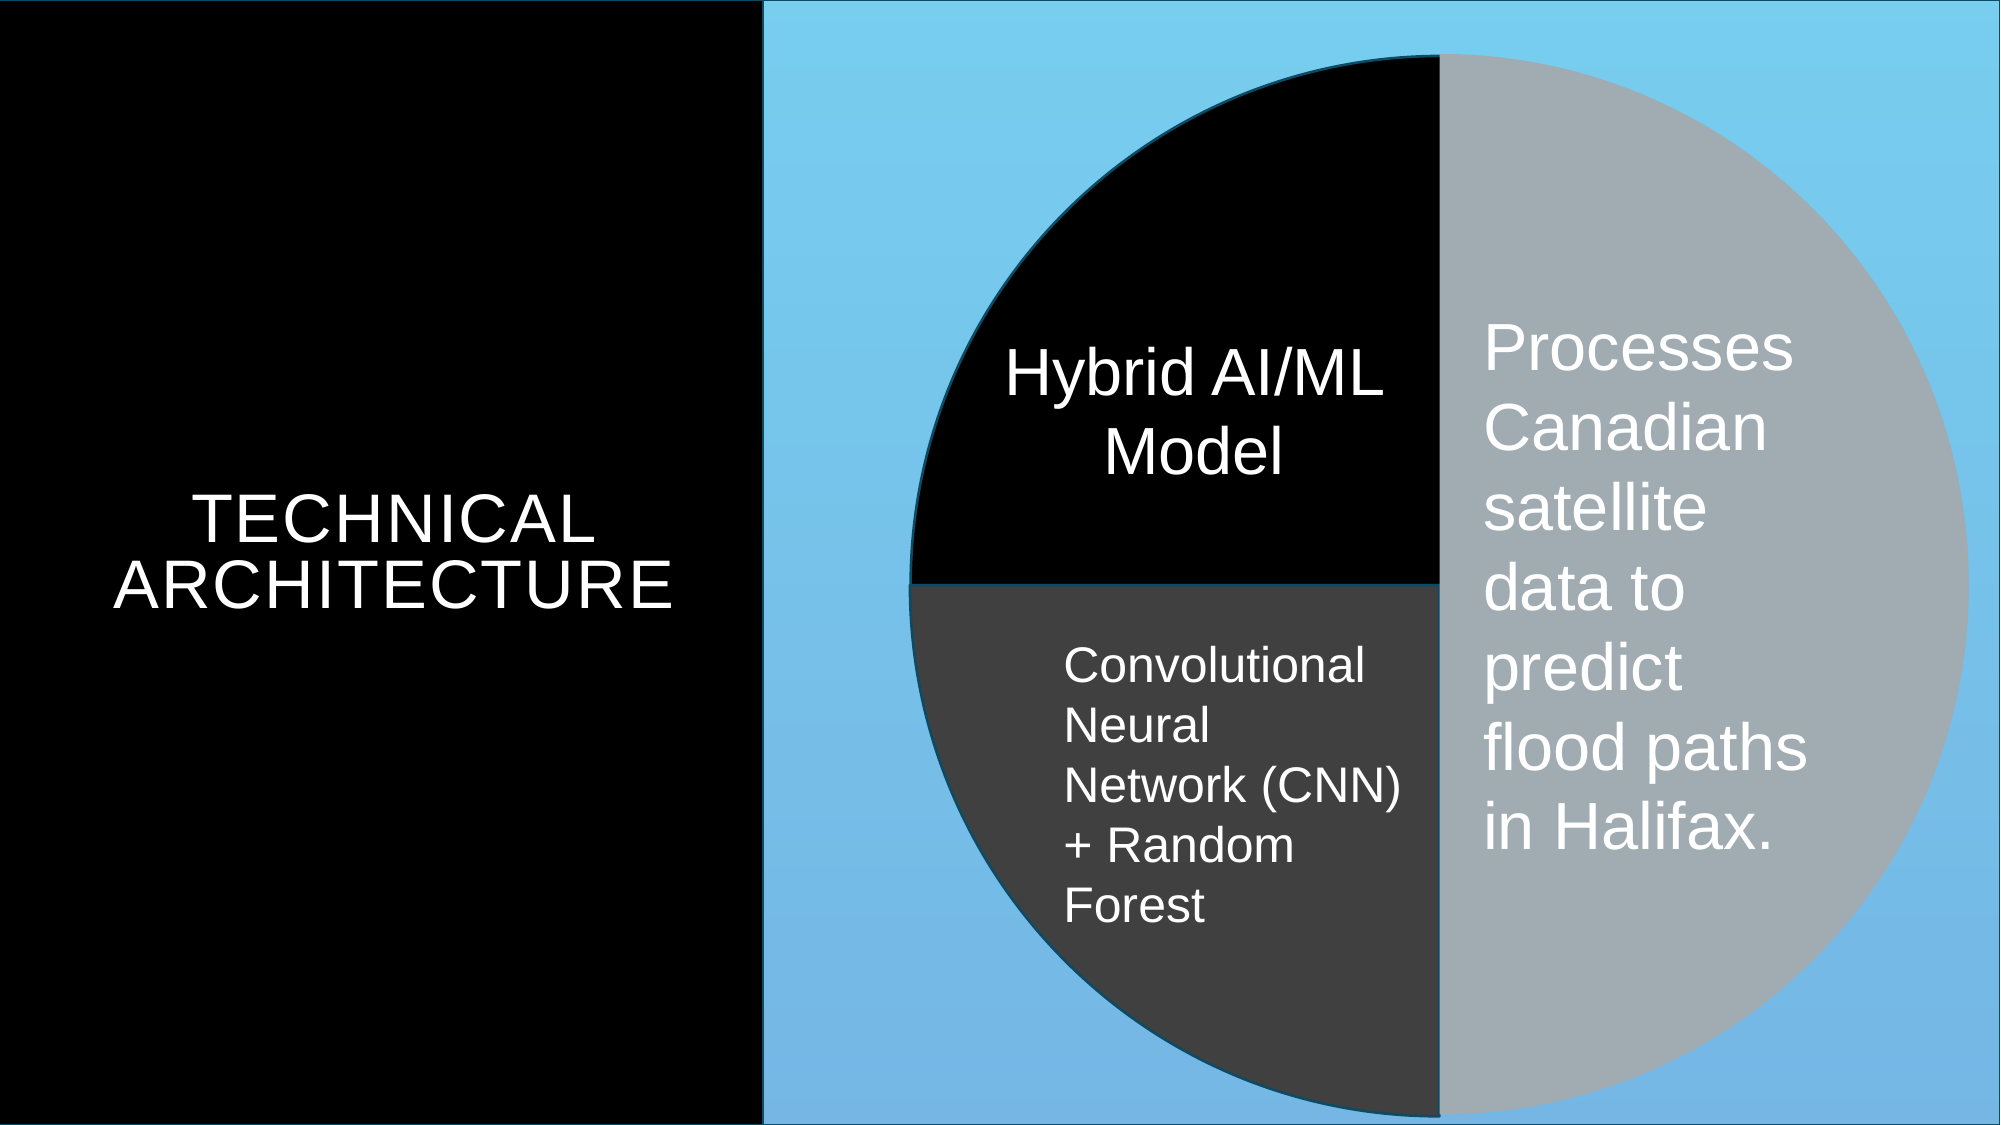

Processes Canadian satellite data to predict flood paths in Halifax.

Hybrid AI/ML Model
# Technical Architecture

Convolutional Neural Network (CNN) + Random Forest